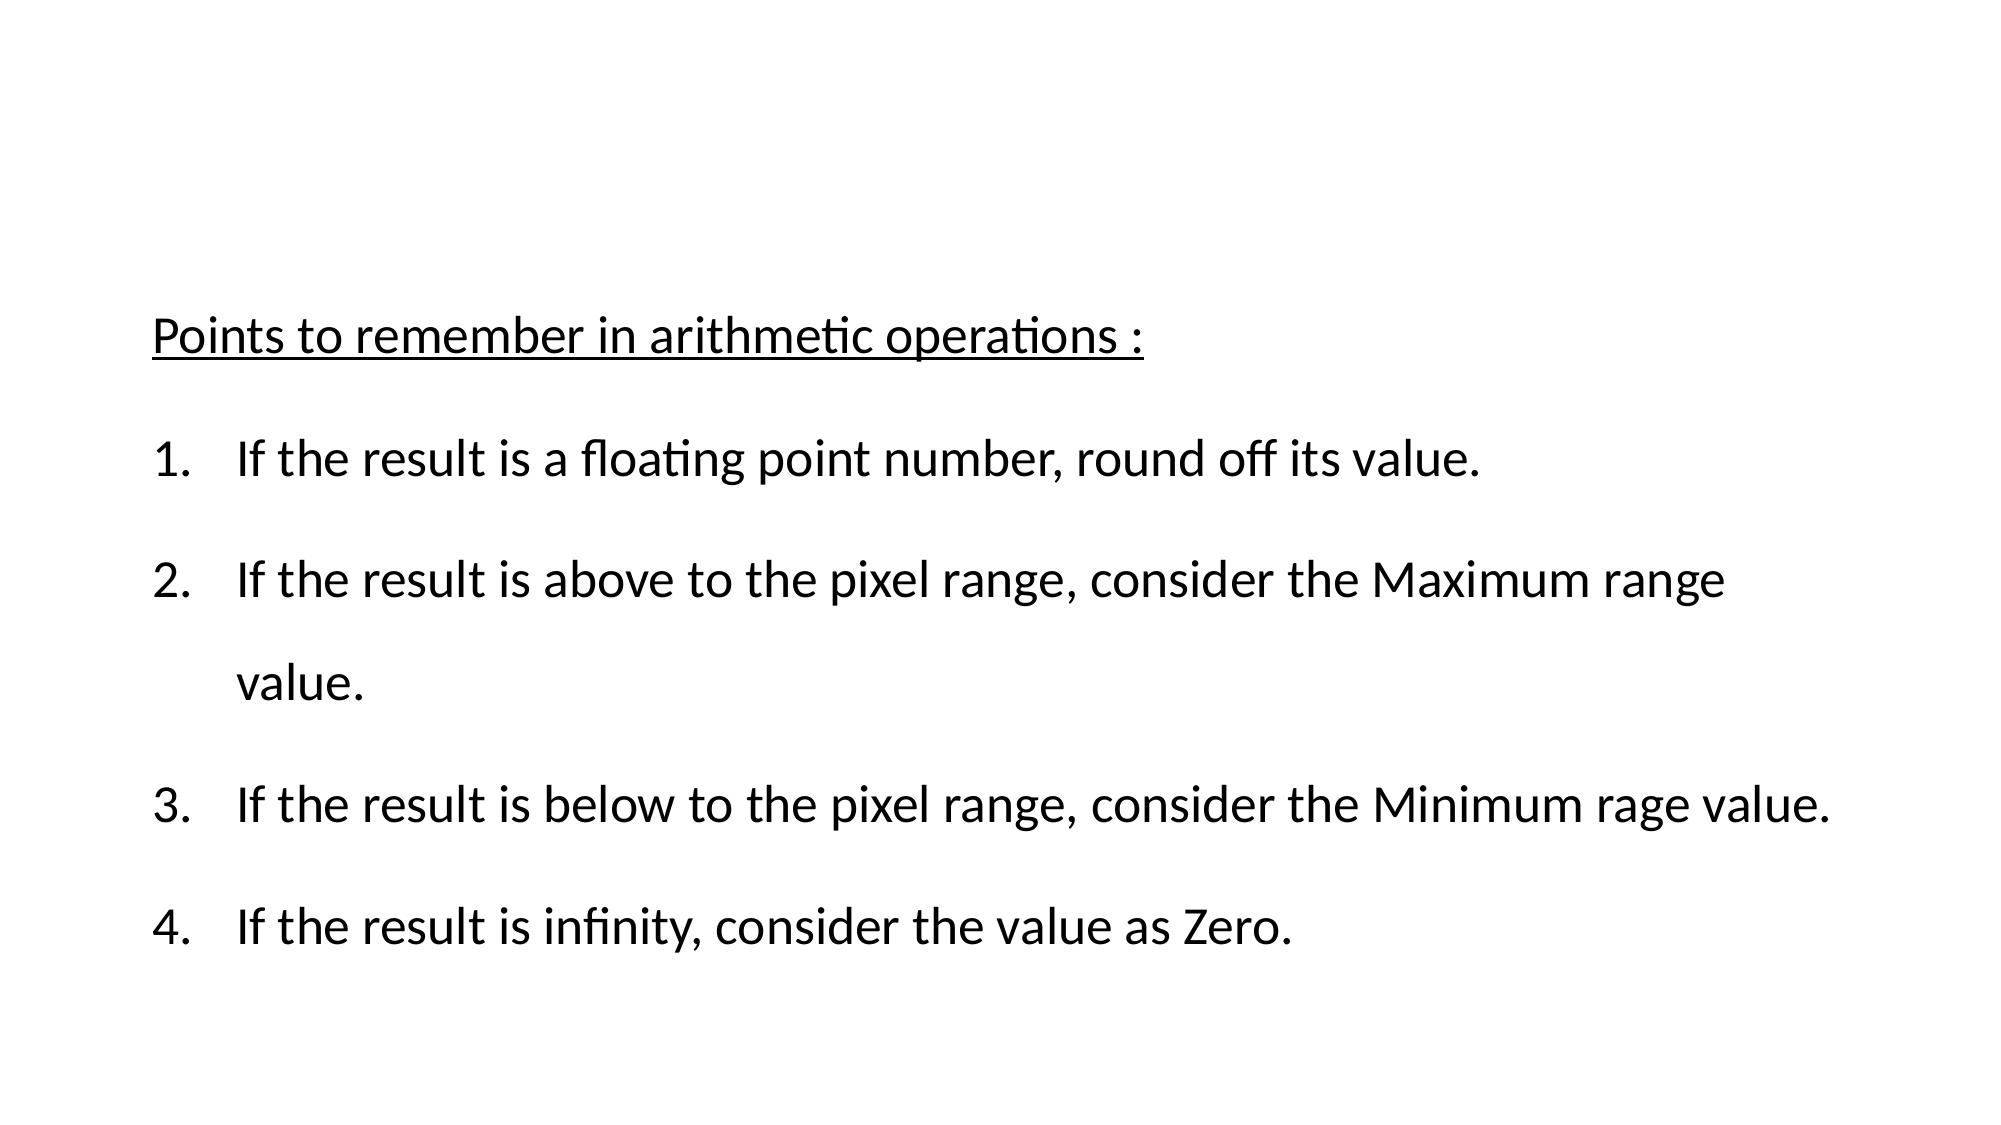

#
Points to remember in arithmetic operations :
If the result is a floating point number, round off its value.
If the result is above to the pixel range, consider the Maximum range value.
If the result is below to the pixel range, consider the Minimum rage value.
If the result is infinity, consider the value as Zero.